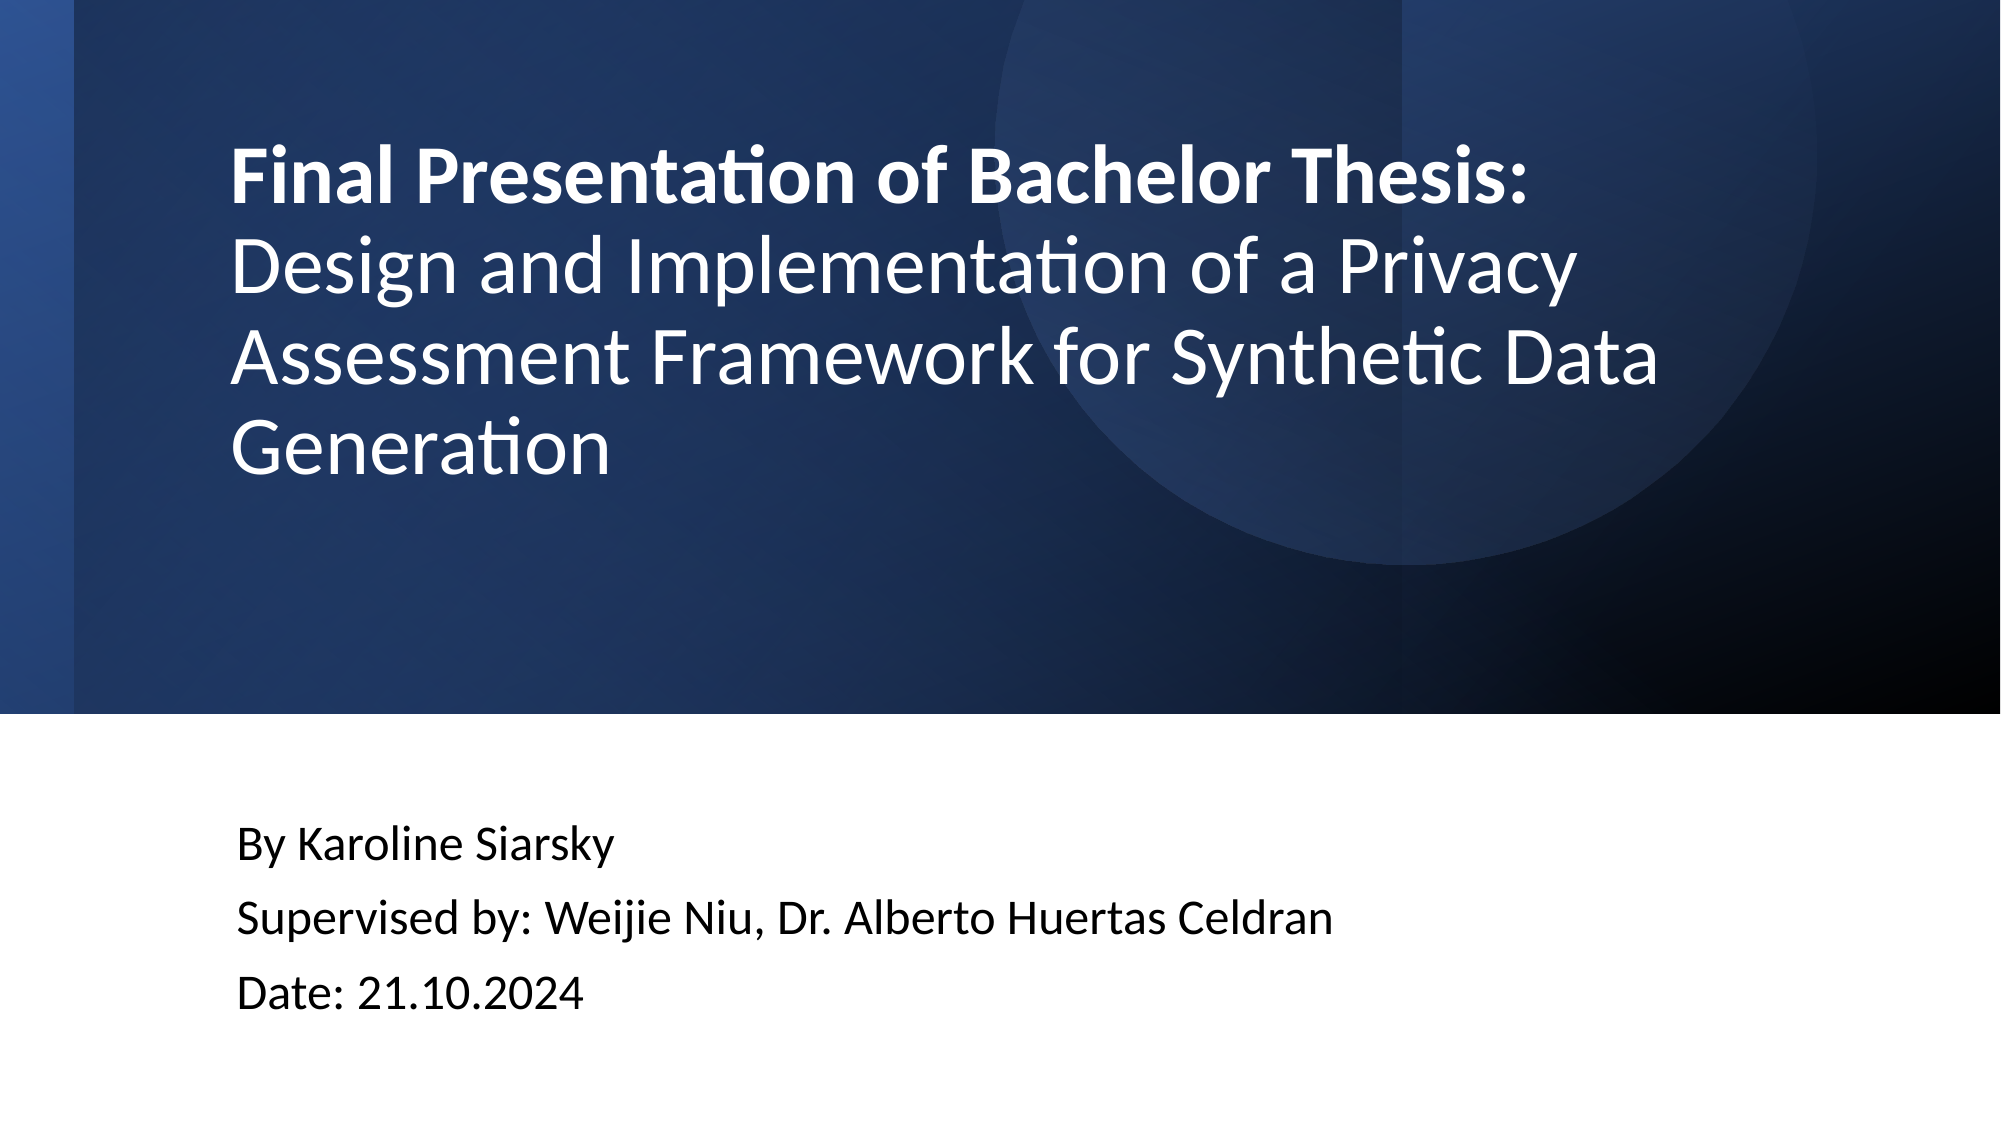

# Final Presentation of Bachelor Thesis: Design and Implementation of a Privacy Assessment Framework for Synthetic Data Generation
By Karoline Siarsky
Supervised by: Weijie Niu, Dr. Alberto Huertas Celdran
Date: 21.10.2024